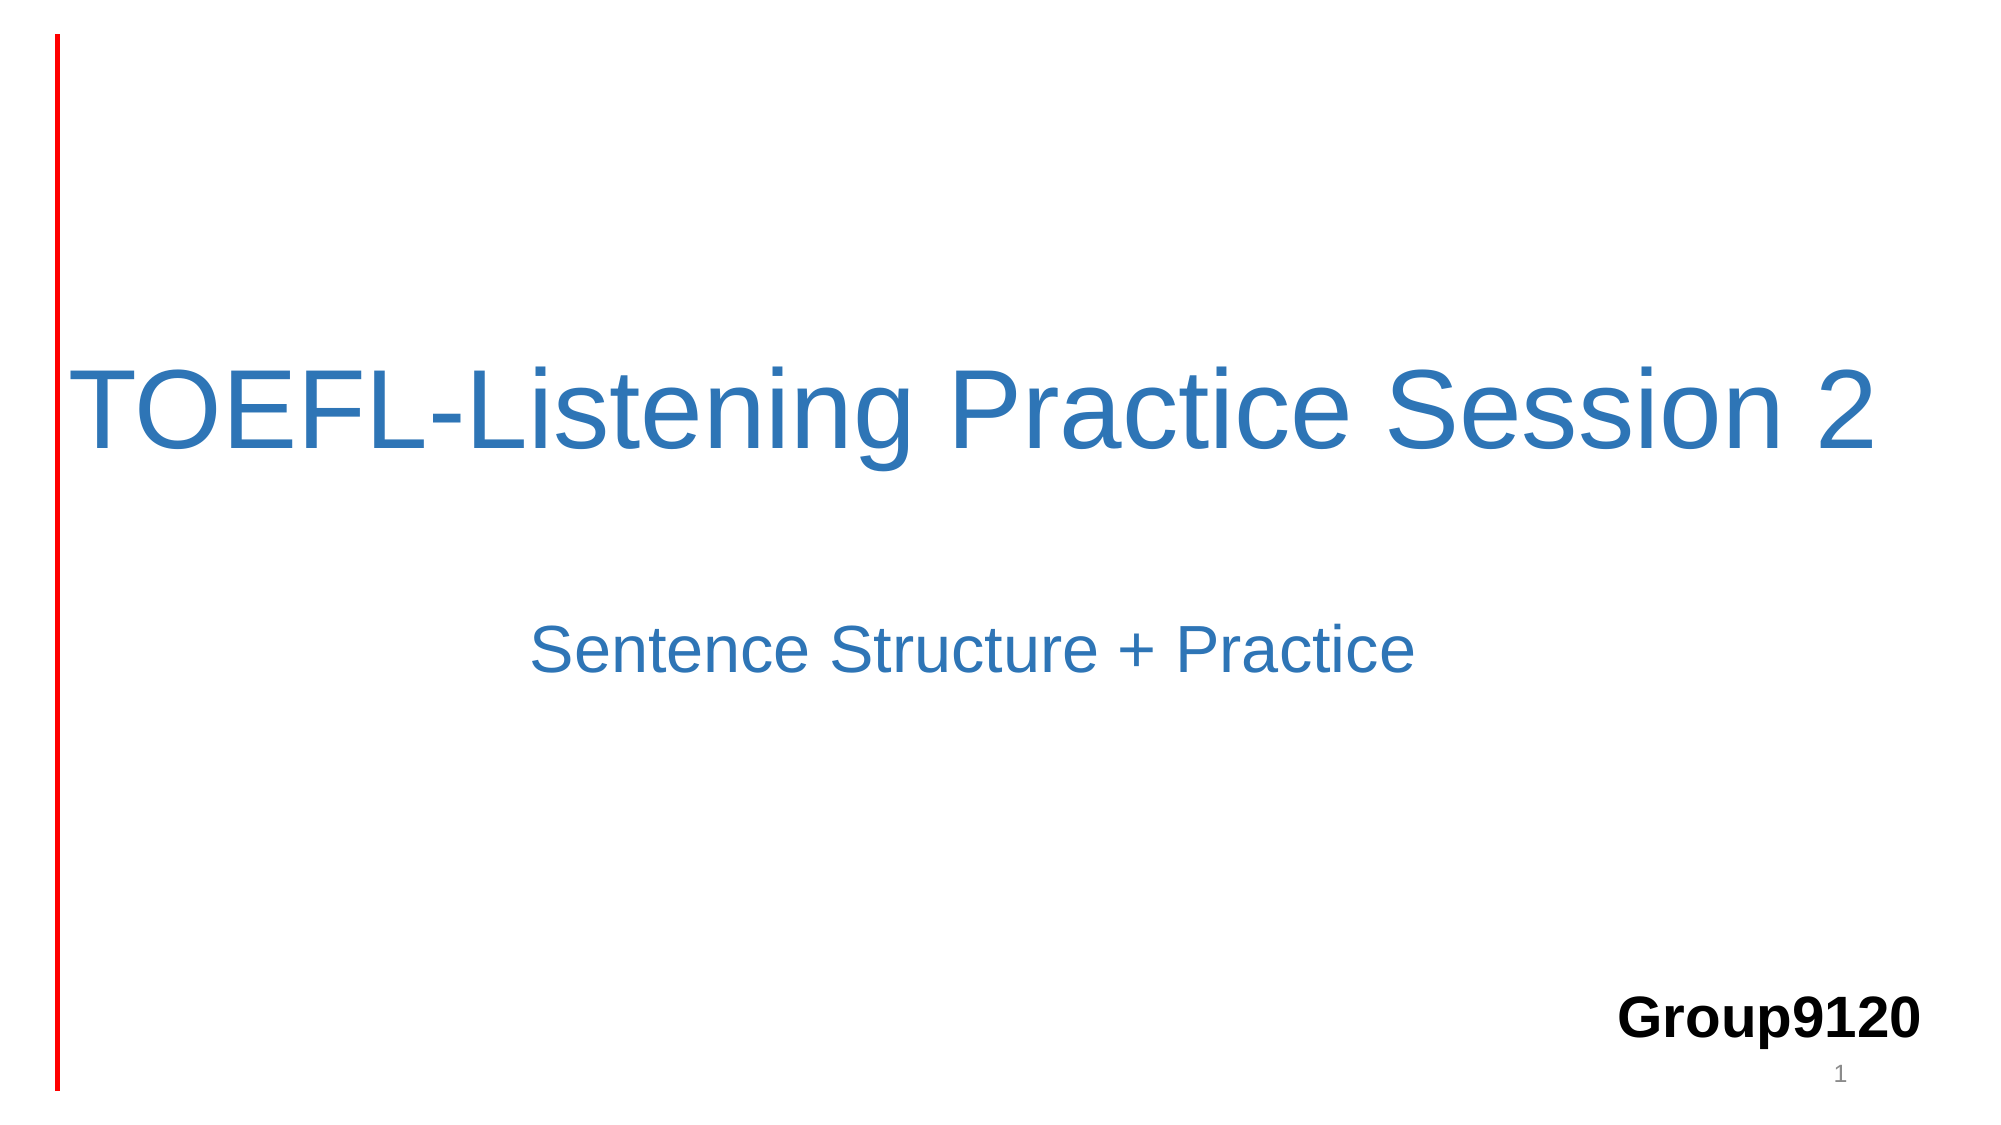

TOEFL-Listening Practice Session 2

Sentence Structure + Practice
Group9120
1